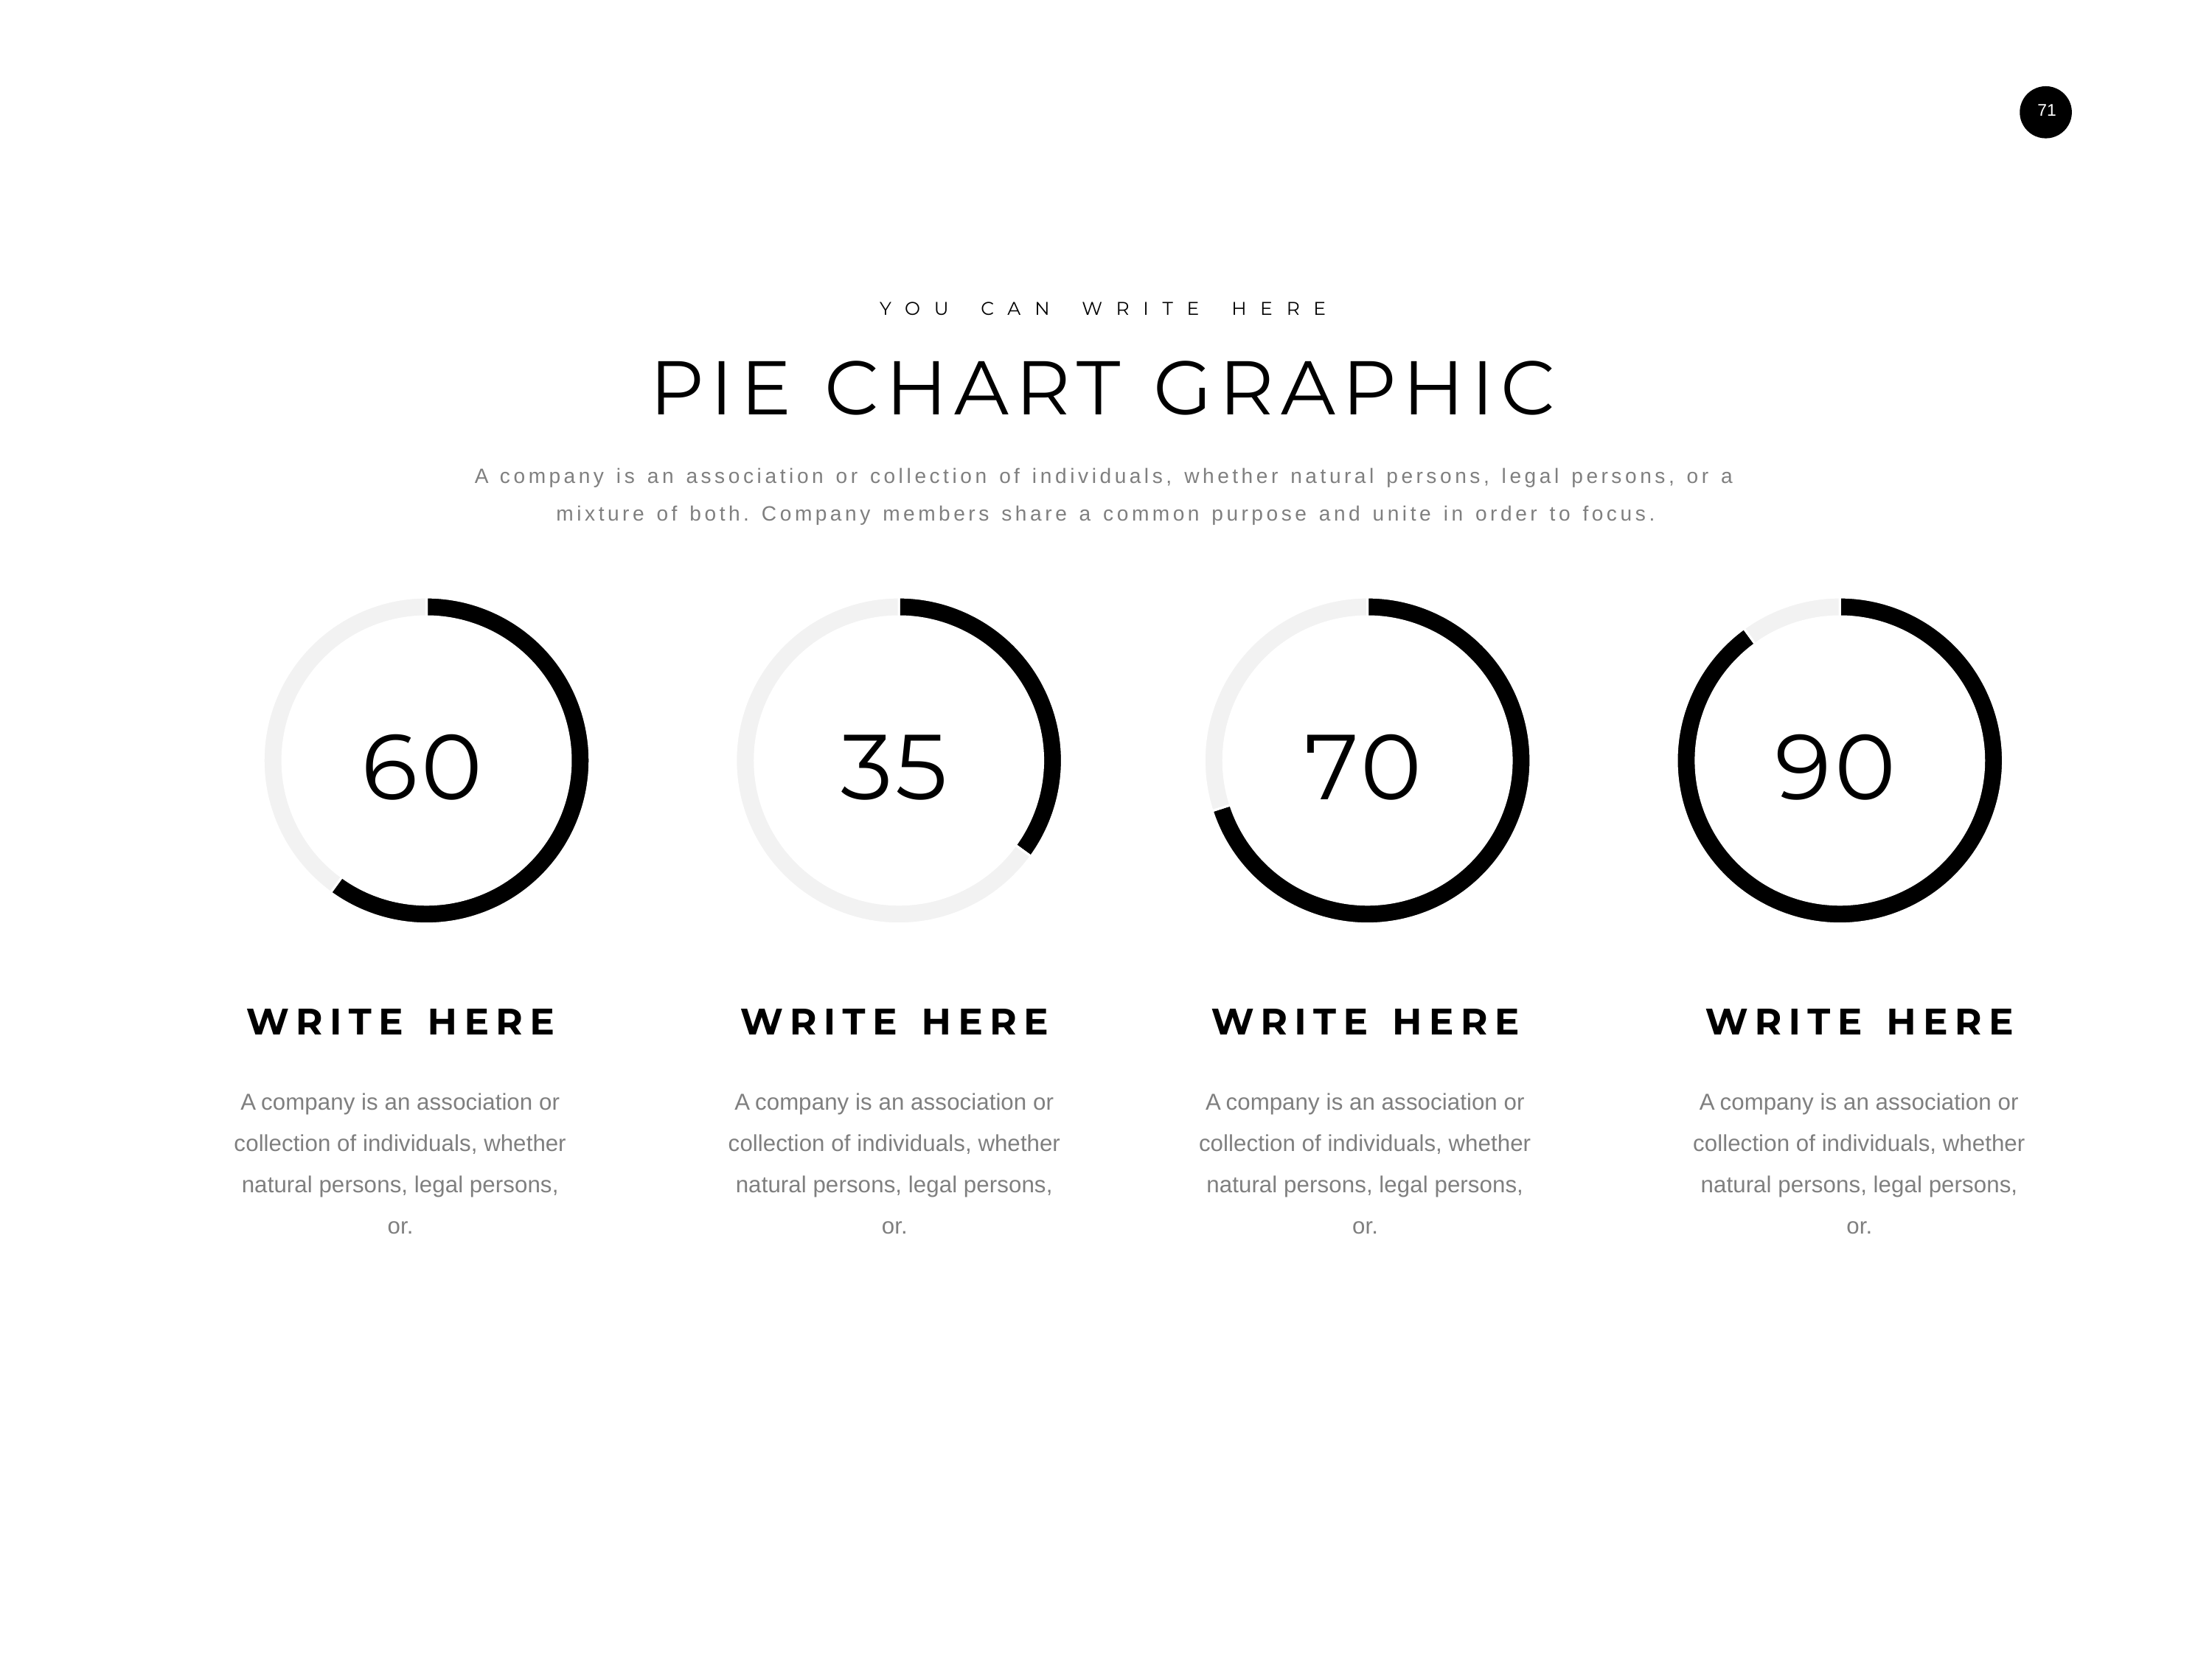

YOU CAN WRITE HERE
PIE CHART GRAPHIC
A company is an association or collection of individuals, whether natural persons, legal persons, or a mixture of both. Company members share a common purpose and unite in order to focus.

### Chart

| Category | Sales |
|---|---|
| 1st Qtr | 60.0 |
| 2nd Qtr | 40.0 |

### Chart

| Category | Sales |
|---|---|
| 1st Qtr | 35.0 |
| 2nd Qtr | 65.0 |

### Chart

| Category | Sales |
|---|---|
| 1st Qtr | 70.0 |
| 2nd Qtr | 30.0 |

### Chart

| Category | Sales |
|---|---|
| 1st Qtr | 90.0 |
| 2nd Qtr | 10.0 |

60
35
70
90
WRITE HERE
WRITE HERE
WRITE HERE
WRITE HERE
A company is an association or collection of individuals, whether natural persons, legal persons, or.
A company is an association or collection of individuals, whether natural persons, legal persons, or.
A company is an association or collection of individuals, whether natural persons, legal persons, or.
A company is an association or collection of individuals, whether natural persons, legal persons, or.